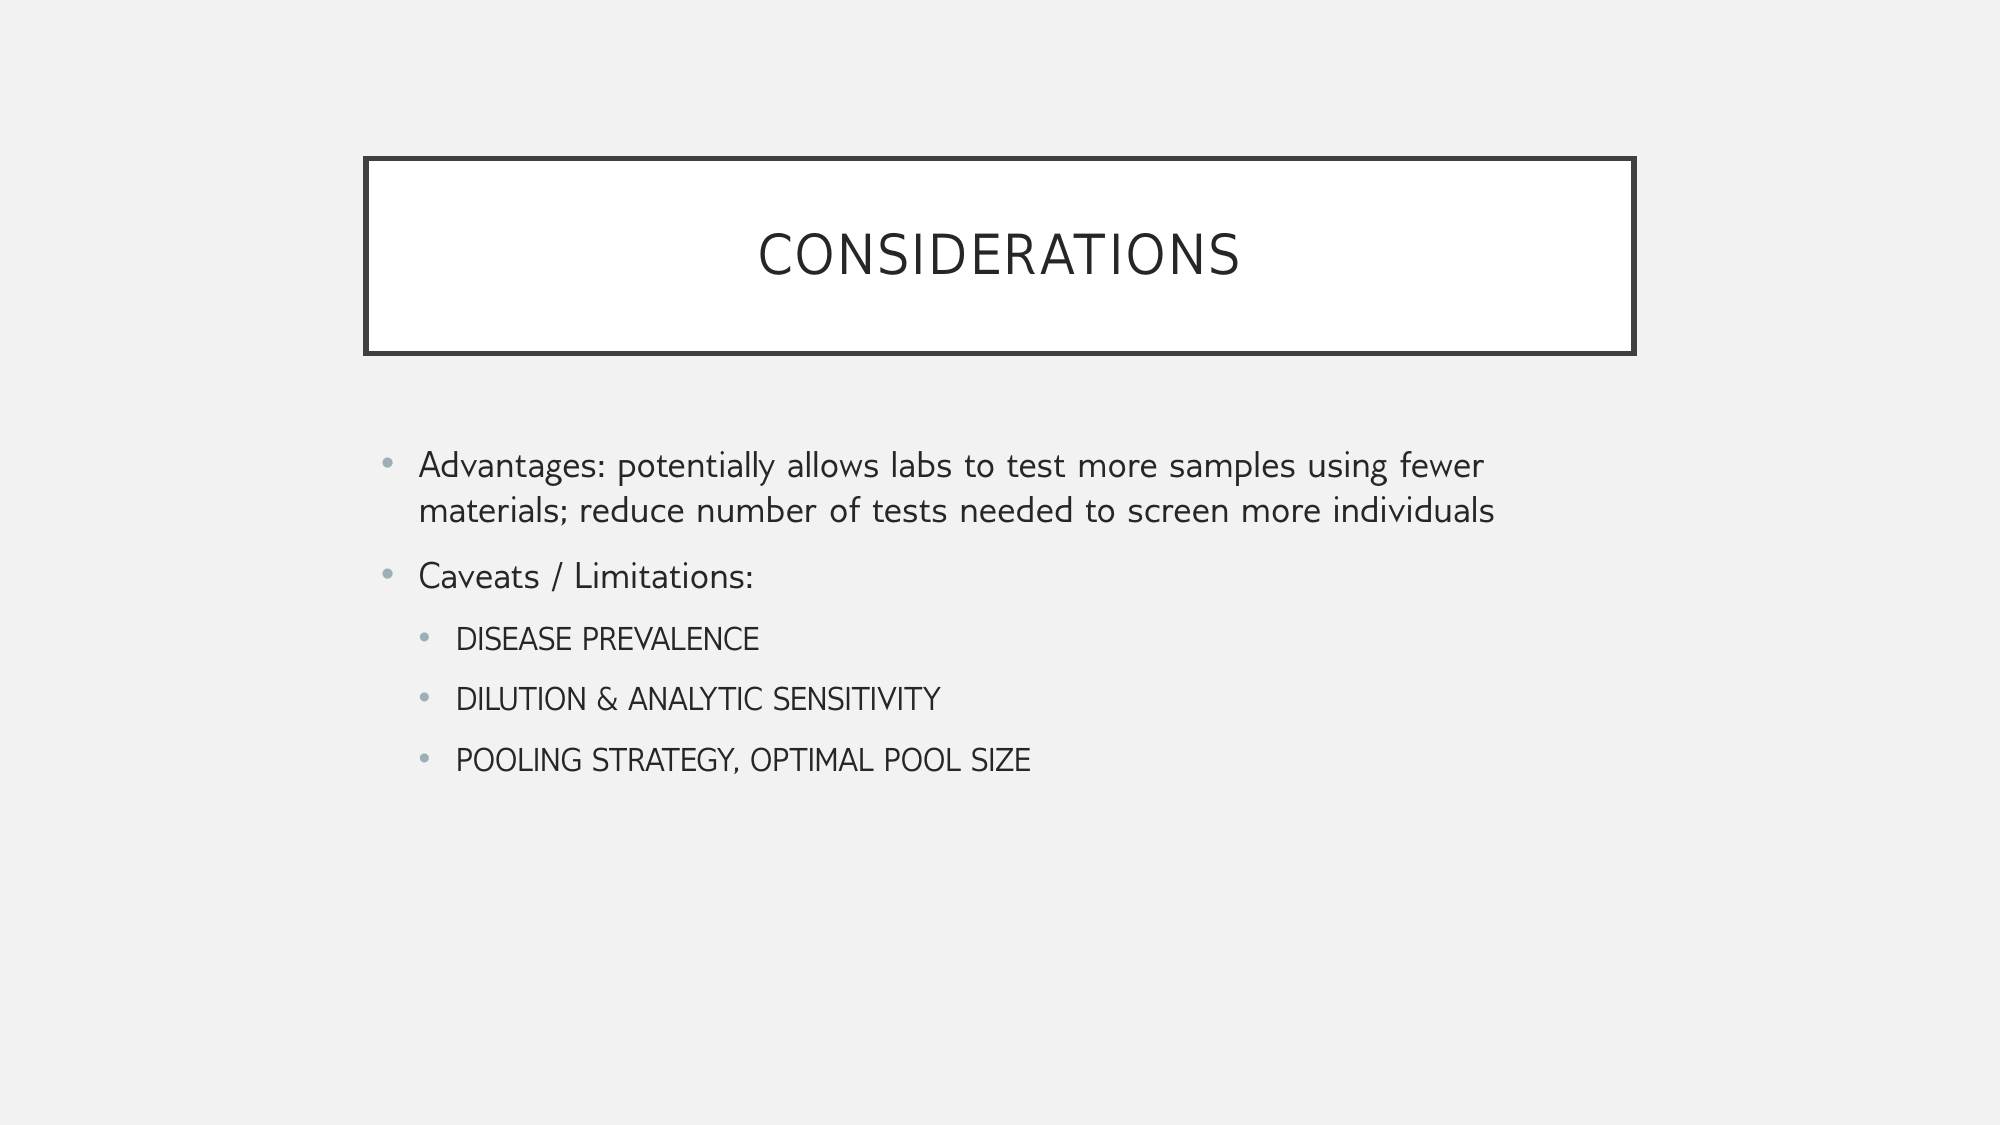

# considerations
Advantages: potentially allows labs to test more samples using fewer materials; reduce number of tests needed to screen more individuals
Caveats / Limitations:
DISEASE PREVALENCE
DILUTION & ANALYTIC SENSITIVITY
POOLING STRATEGY, OPTIMAL POOL SIZE